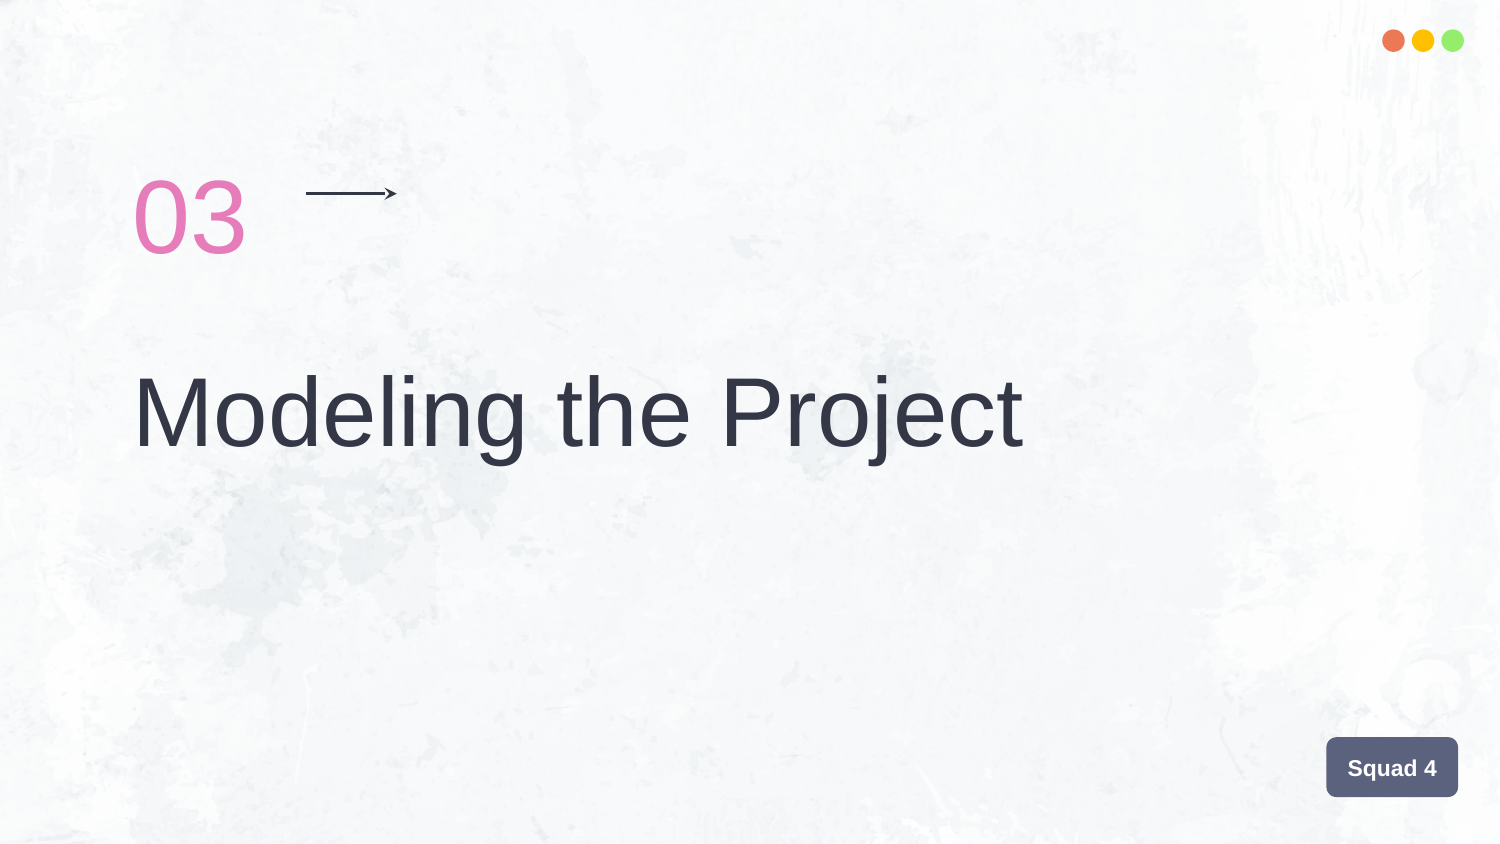

03
# Modeling the Project
Squad 4